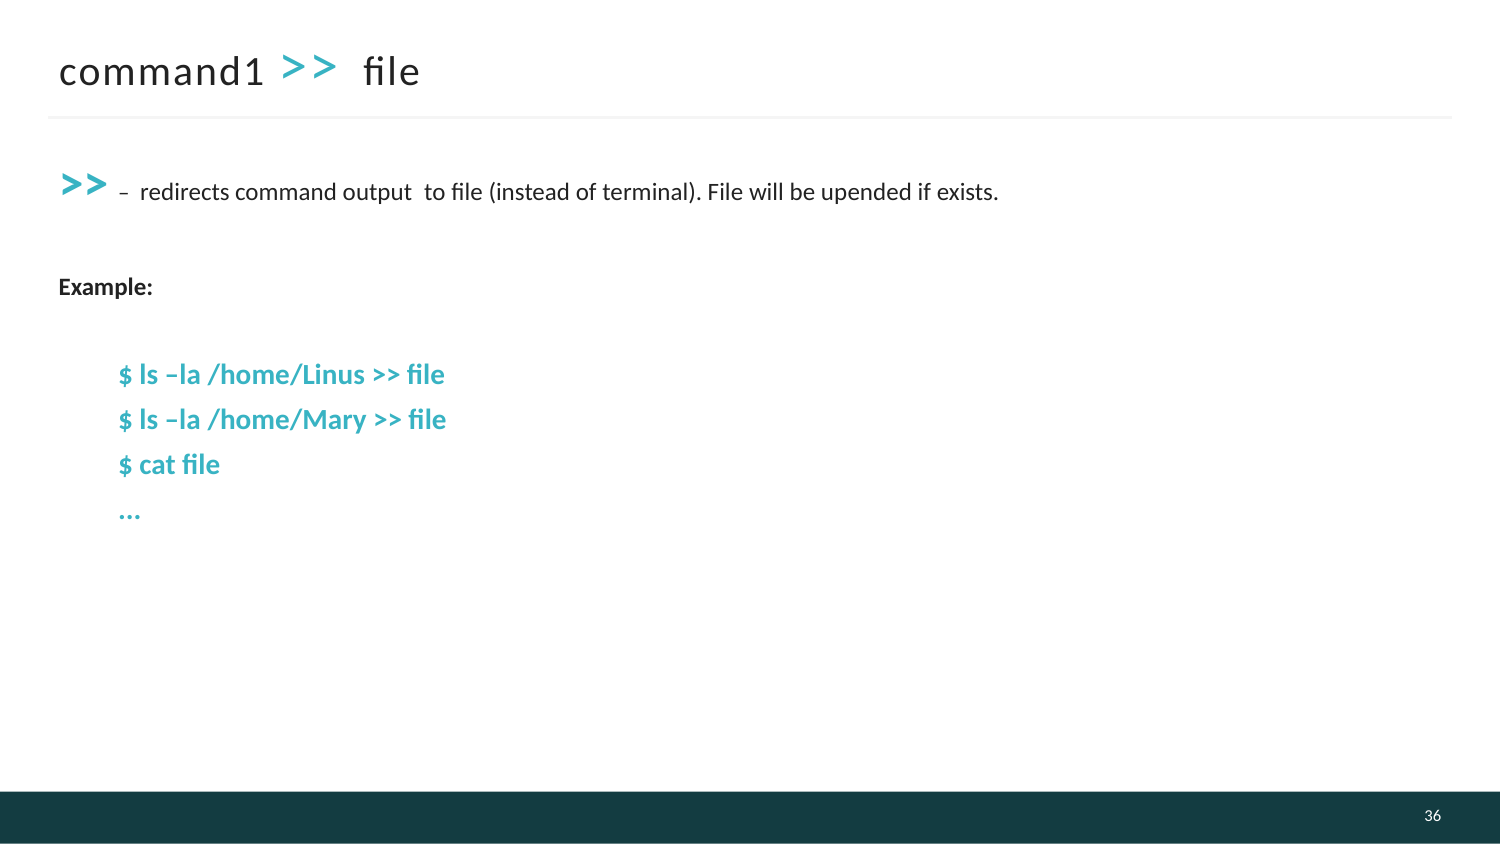

# command1 >>  file
>> –  redirects command output  to file (instead of terminal). File will be upended if exists.

Example:

$ ls –la /home/Linus >> file
$ ls –la /home/Mary >> file
$ cat file
...
36